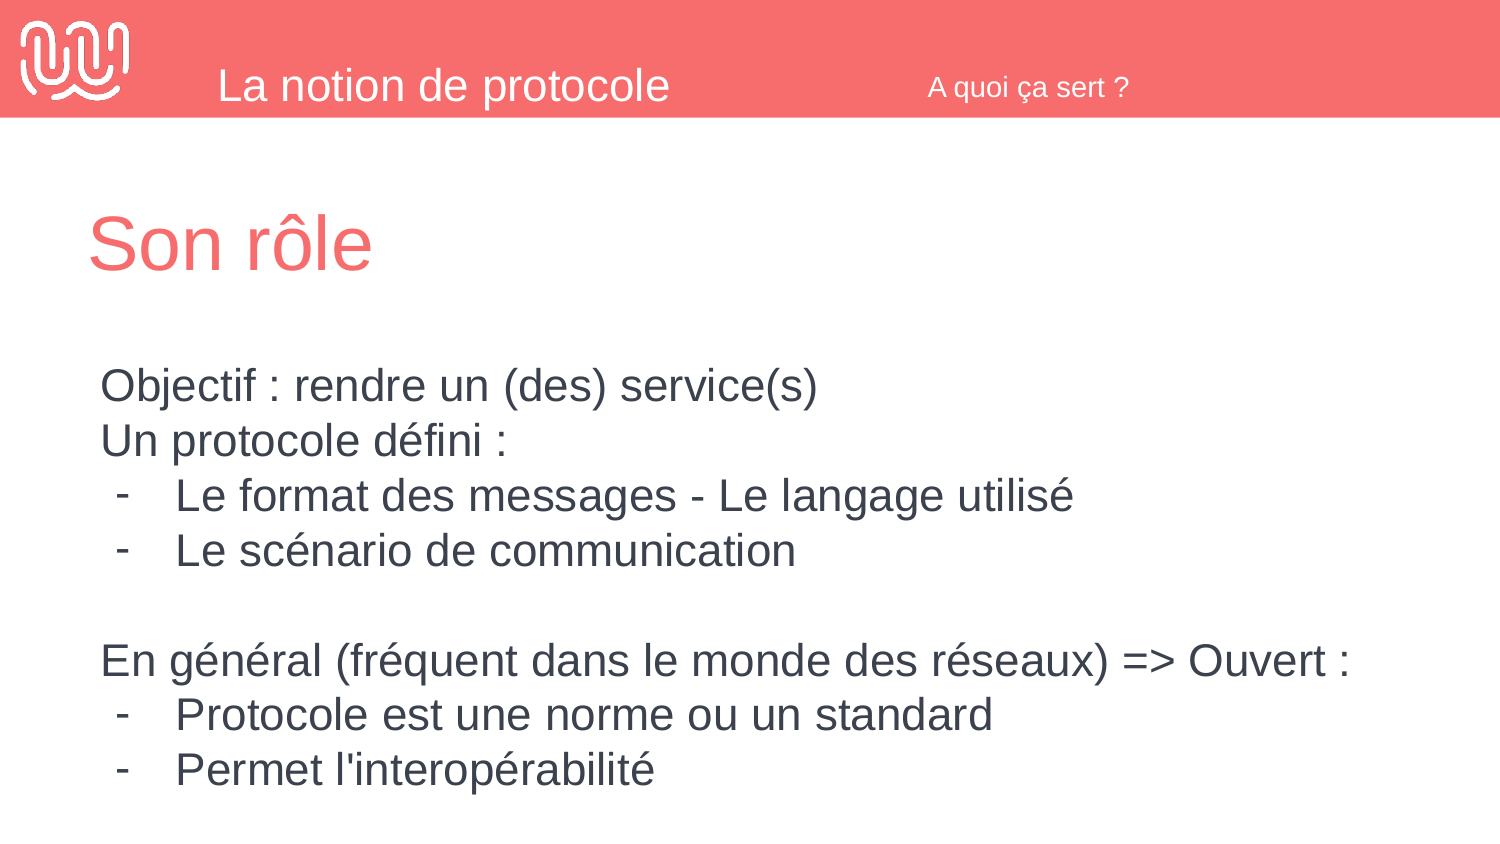

La notion de protocole
A quoi ça sert ?
Son rôle
Objectif : rendre un (des) service(s)
Un protocole défini :
Le format des messages - Le langage utilisé
Le scénario de communication

En général (fréquent dans le monde des réseaux) => Ouvert :
Protocole est une norme ou un standard
Permet l'interopérabilité